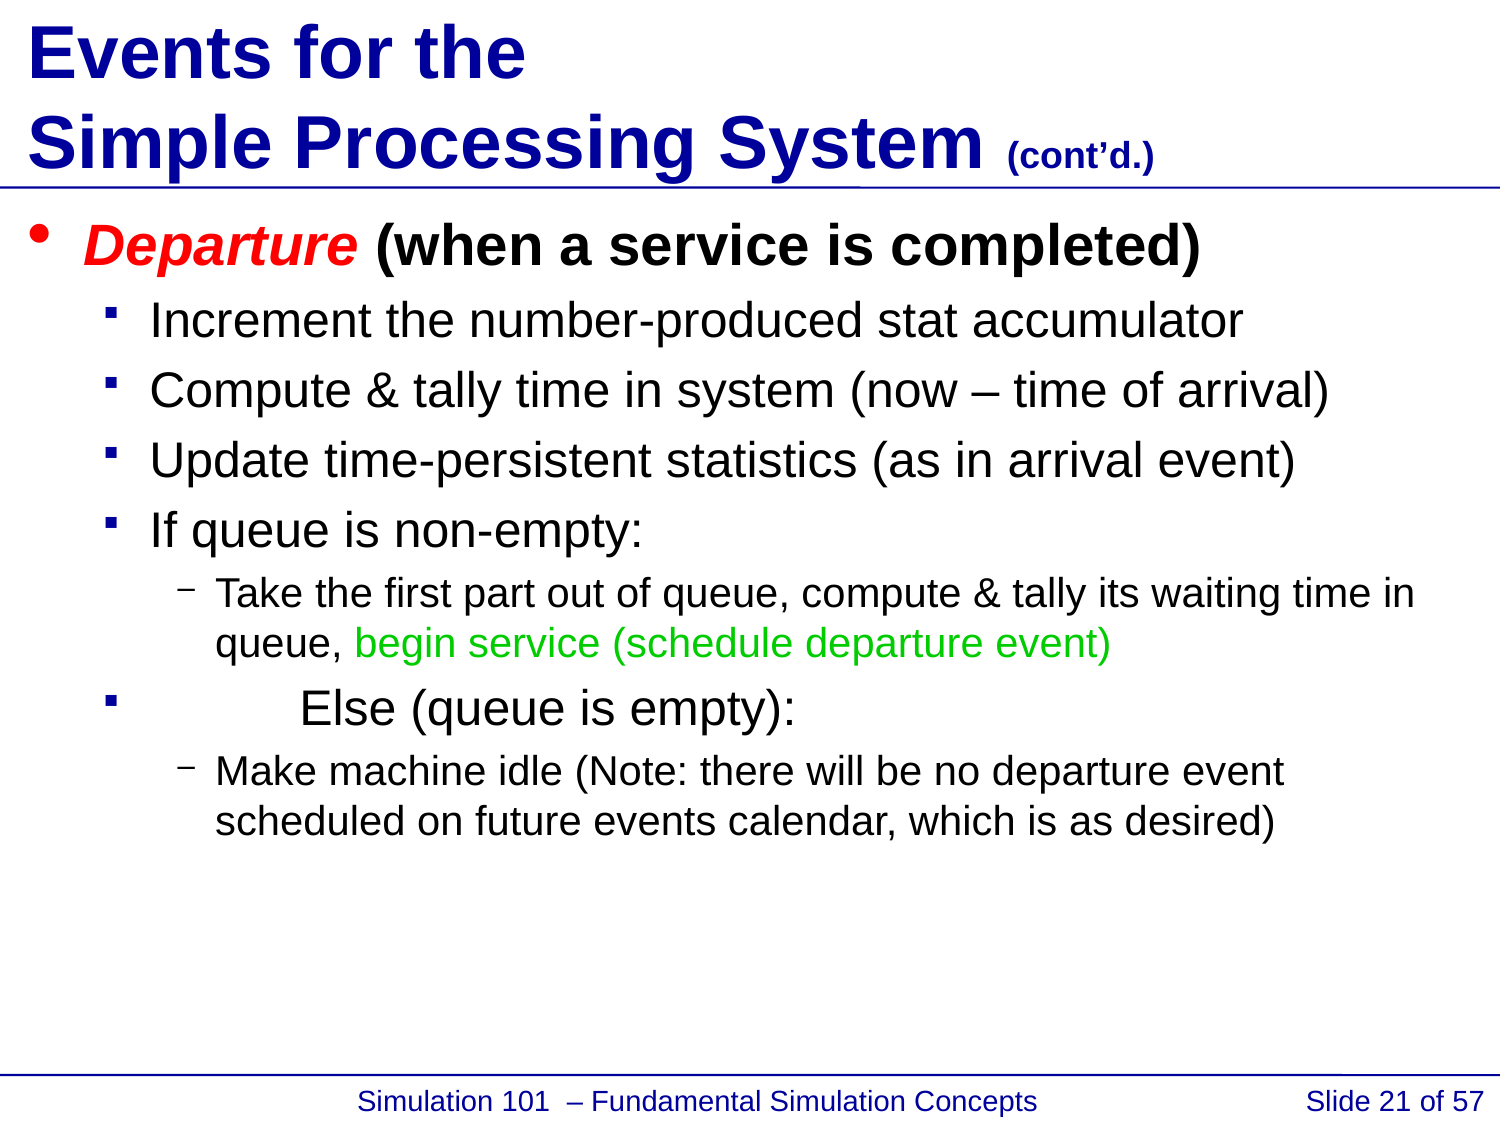

# Events for the Simple Processing System (cont’d.)
Departure (when a service is completed)
Increment the number-produced stat accumulator
Compute & tally time in system (now – time of arrival)
Update time-persistent statistics (as in arrival event)
If queue is non-empty:
Take the first part out of queue, compute & tally its waiting time in queue, begin service (schedule departure event)
	Else (queue is empty):
Make machine idle (Note: there will be no departure event scheduled on future events calendar, which is as desired)

 Simulation 101  – Fundamental Simulation Concepts
Slide 21 of 57